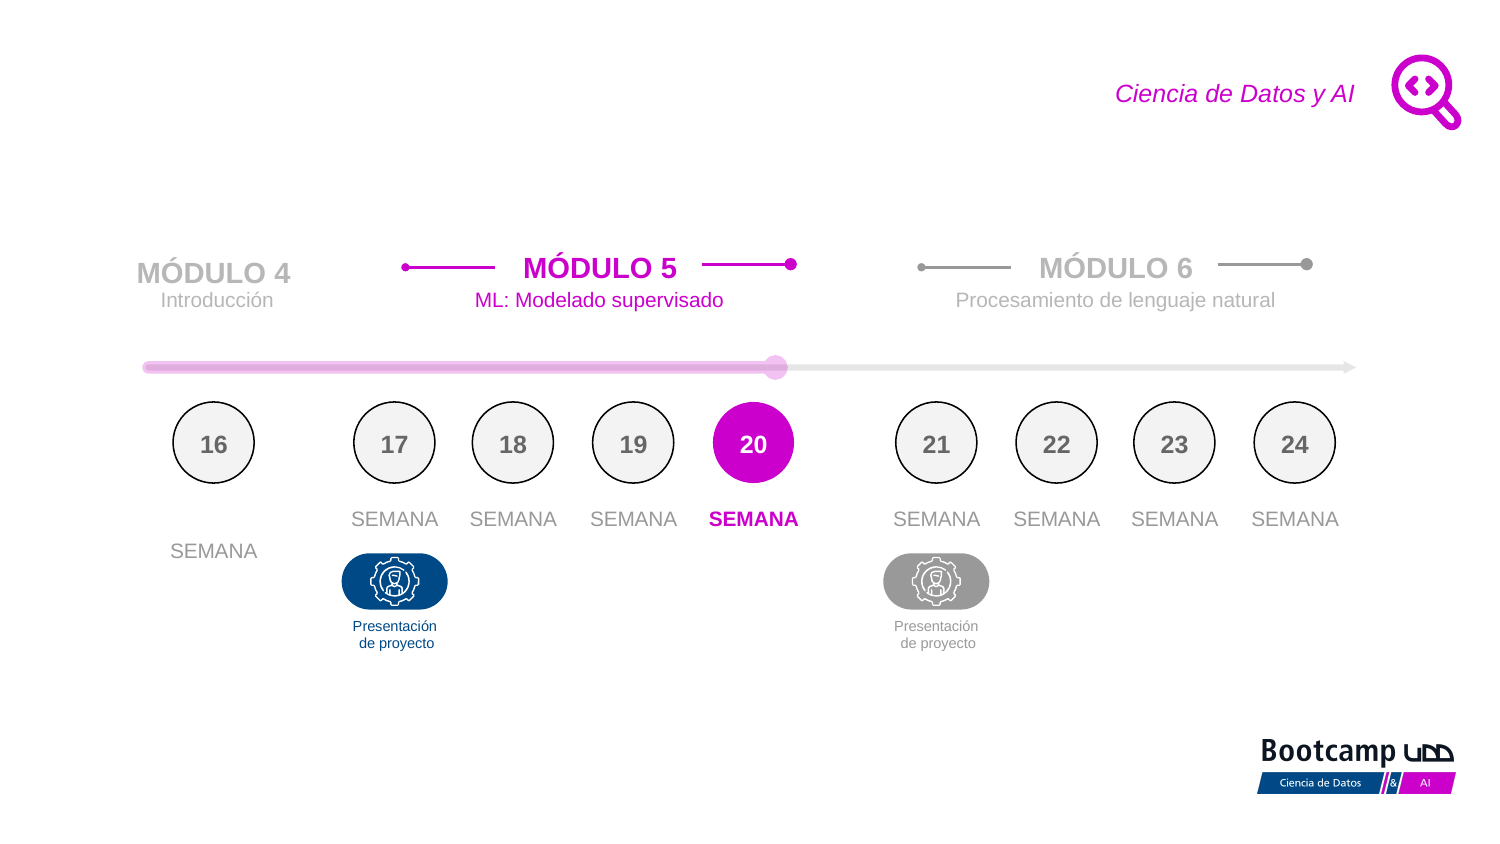

MÓDULO 5
MÓDULO 6
MÓDULO 4
Introducción
ML: Modelado supervisado
Procesamiento de lenguaje natural

16
17
18
19
20
21
22
23
24
SEMANA
SEMANA
SEMANA
SEMANA
SEMANA
SEMANA
SEMANA
SEMANA
SEMANA

Presentación
 de proyecto
Presentación
 de proyecto
MÓDULO 5
MÓDULO 6

ML: Modelado supervisado
Procesamiento de lenguaje natural

17
18
19
20
21
22
23
24

SEMANA
SEMANA
SEMANA
SEMANA
SEMANA
SEMANA
SEMANA
SEMANA

Inicio de proyecto
MÓDULO 6

Entrega / presentación de proyecto
Entrega / presenación de proyecto
Entrega / presenación de proyecto
MÓDULO 4
MÓDULO 5
MÓDULO 6